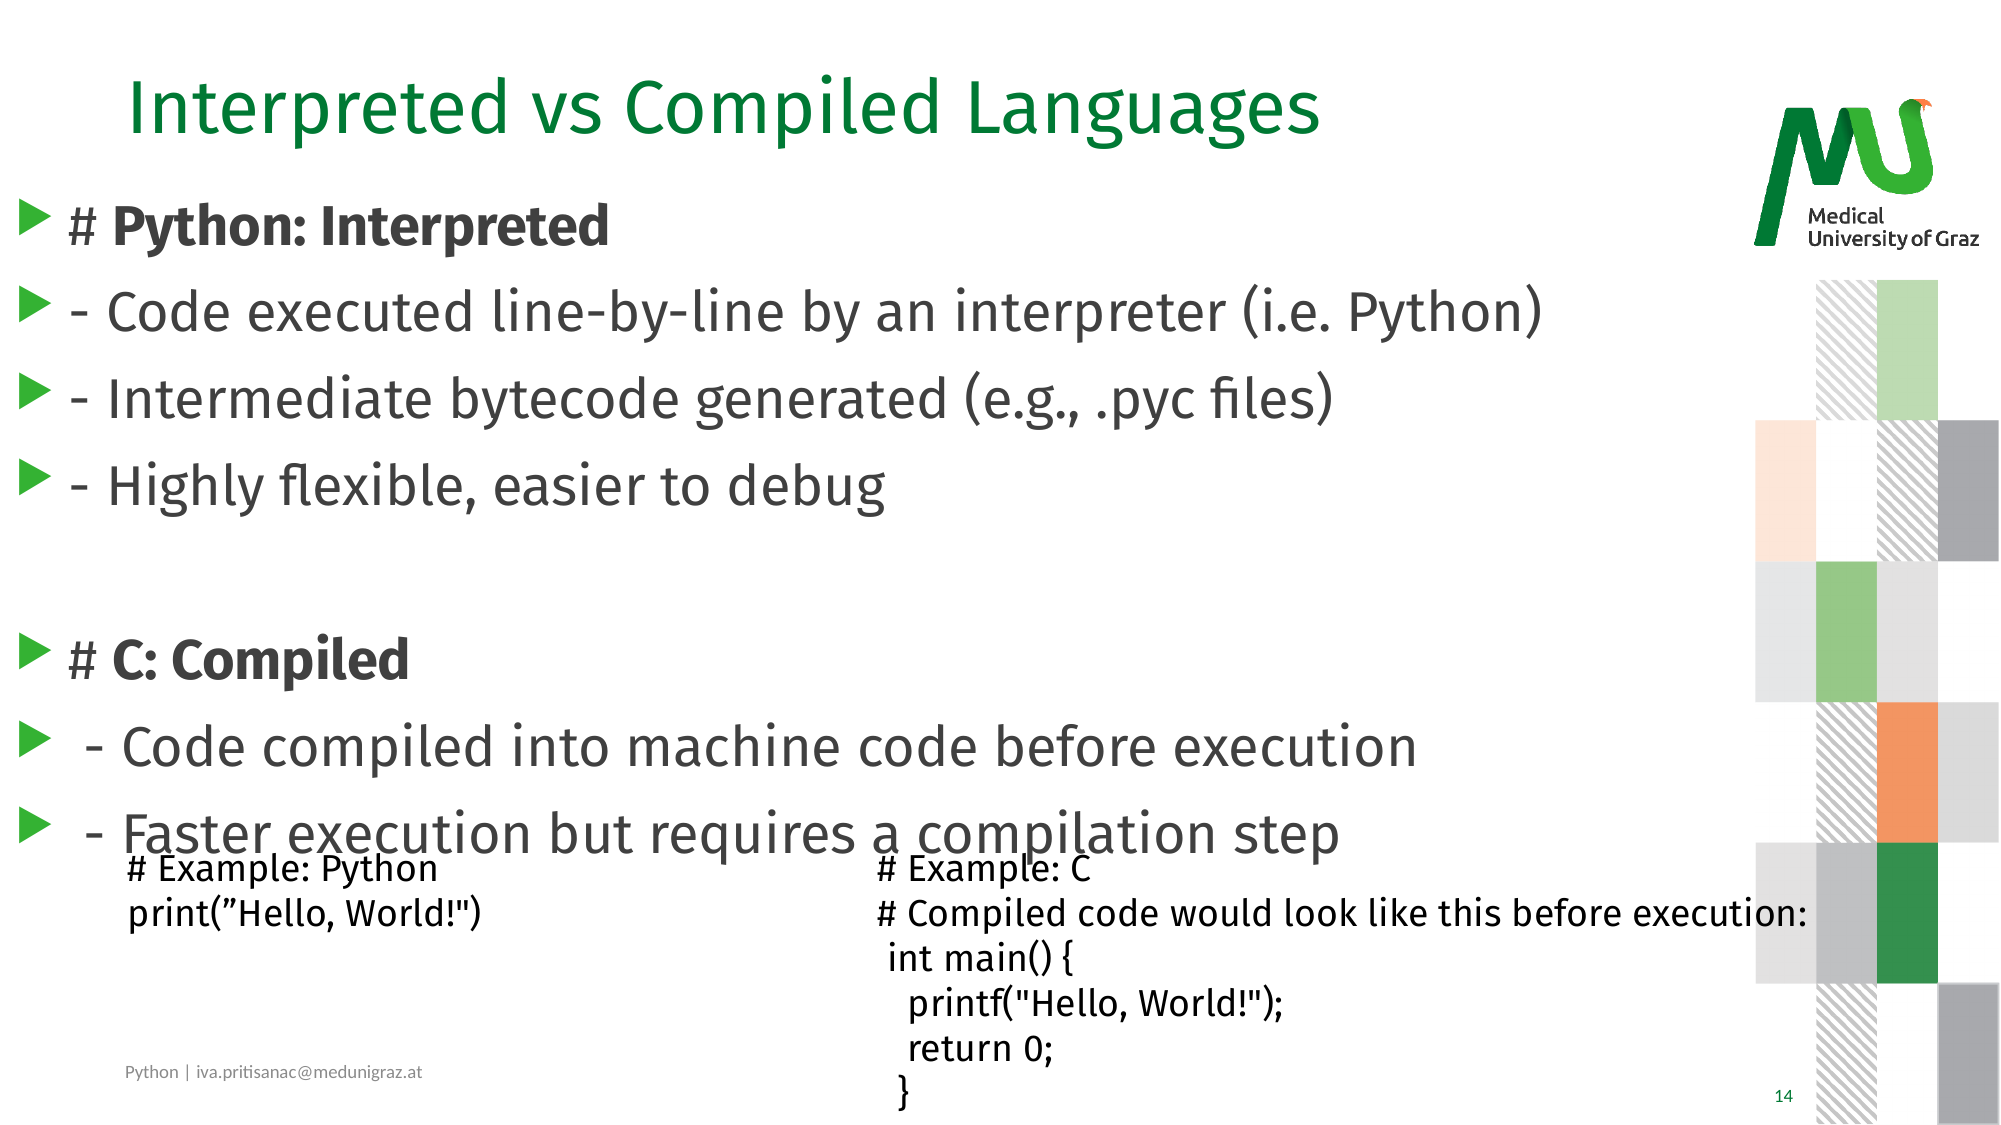

# Interpreted vs Compiled Languages

# Python: Interpreted
- Code executed line-by-line by an interpreter (i.e. Python)
- Intermediate bytecode generated (e.g., .pyc files)
- Highly flexible, easier to debug

# C: Compiled
 - Code compiled into machine code before execution
 - Faster execution but requires a compilation step
# Example: Python			# Example: C
print(”Hello, World!")			# Compiled code would look like this before execution:
					 int main() {
					   printf("Hello, World!");
					   return 0;
					  }

Python | iva.pritisanac@medunigraz.at
14